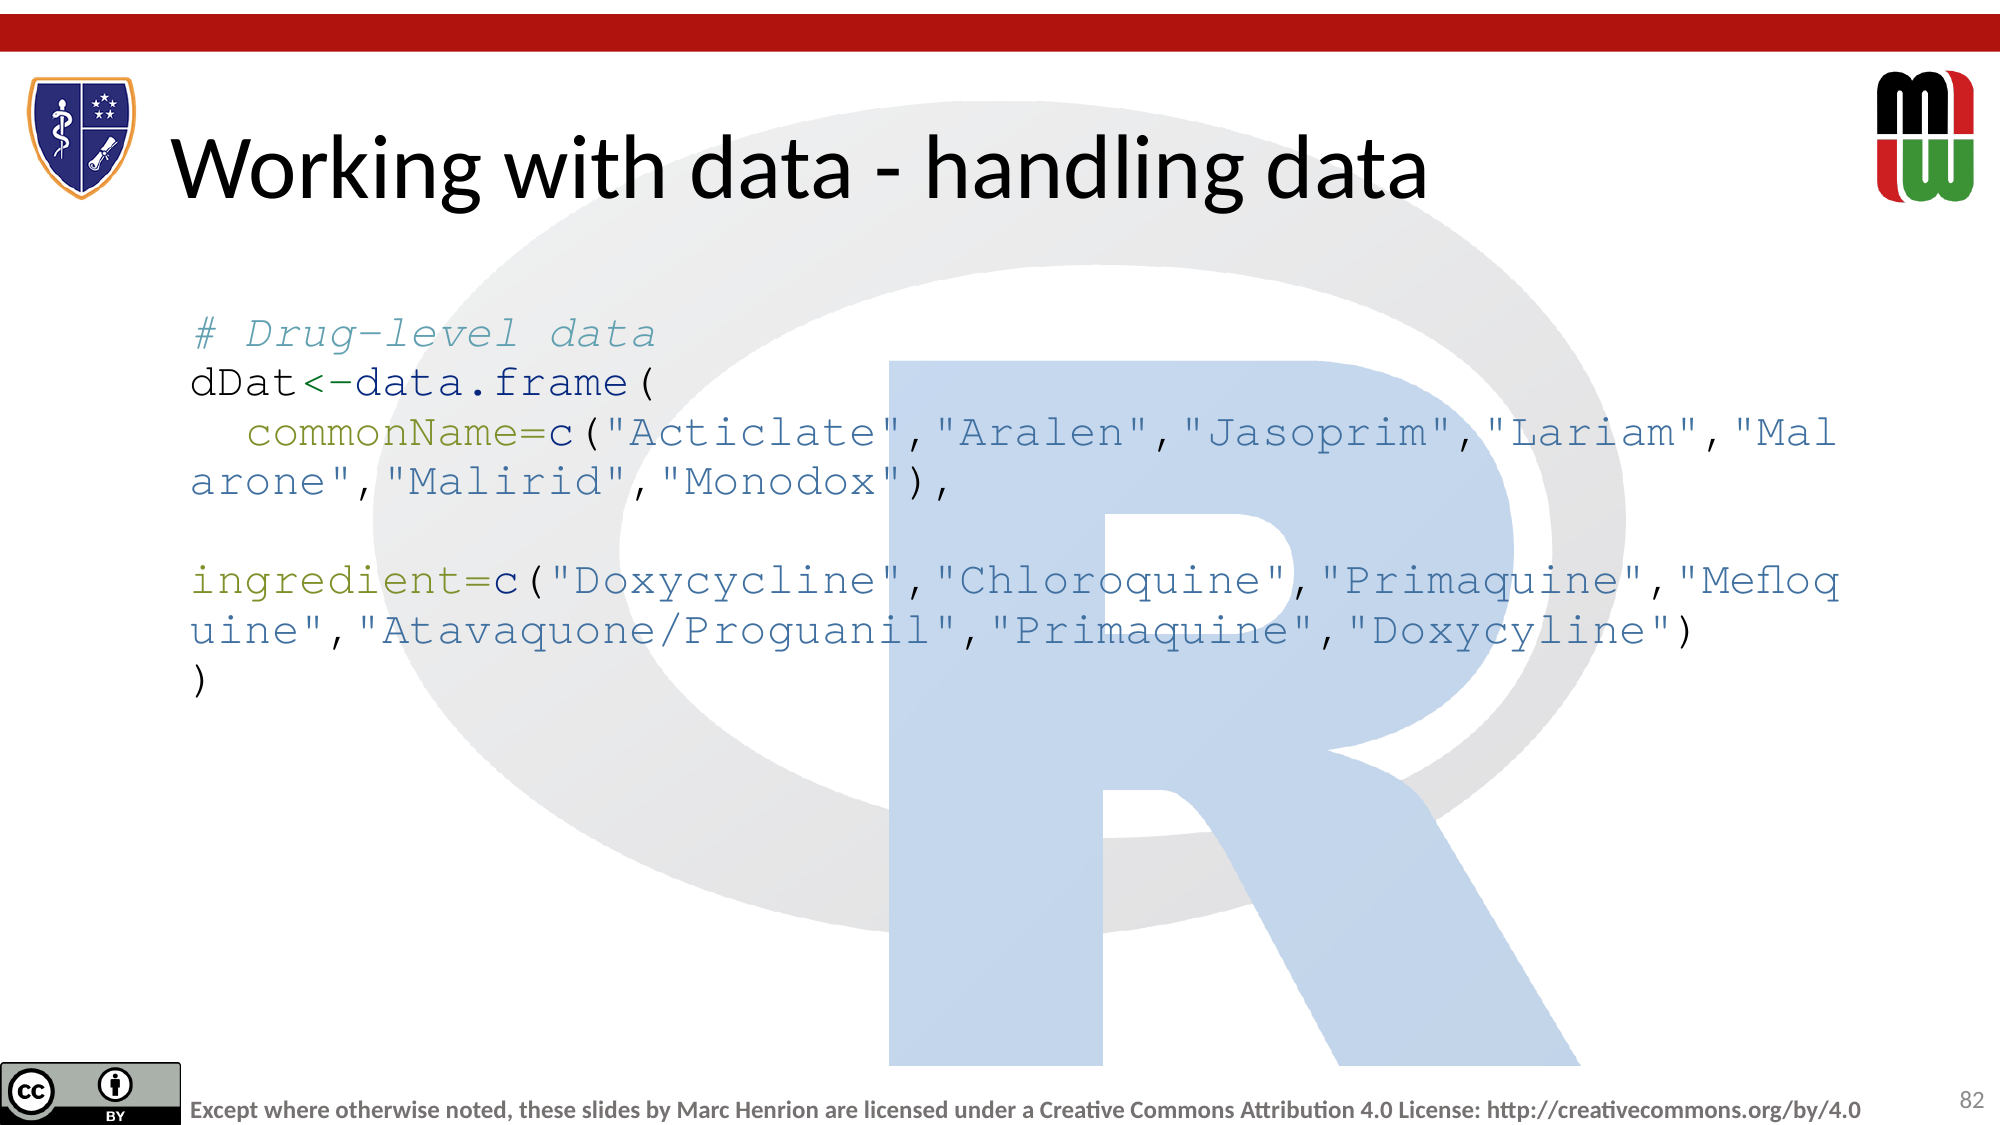

# Working with data - handling data
# Drug-level data dDat<-data.frame( commonName=c("Acticlate","Aralen","Jasoprim","Lariam","Malarone","Malirid","Monodox"), ingredient=c("Doxycycline","Chloroquine","Primaquine","Mefloquine","Atavaquone/Proguanil","Primaquine","Doxycyline") )
82